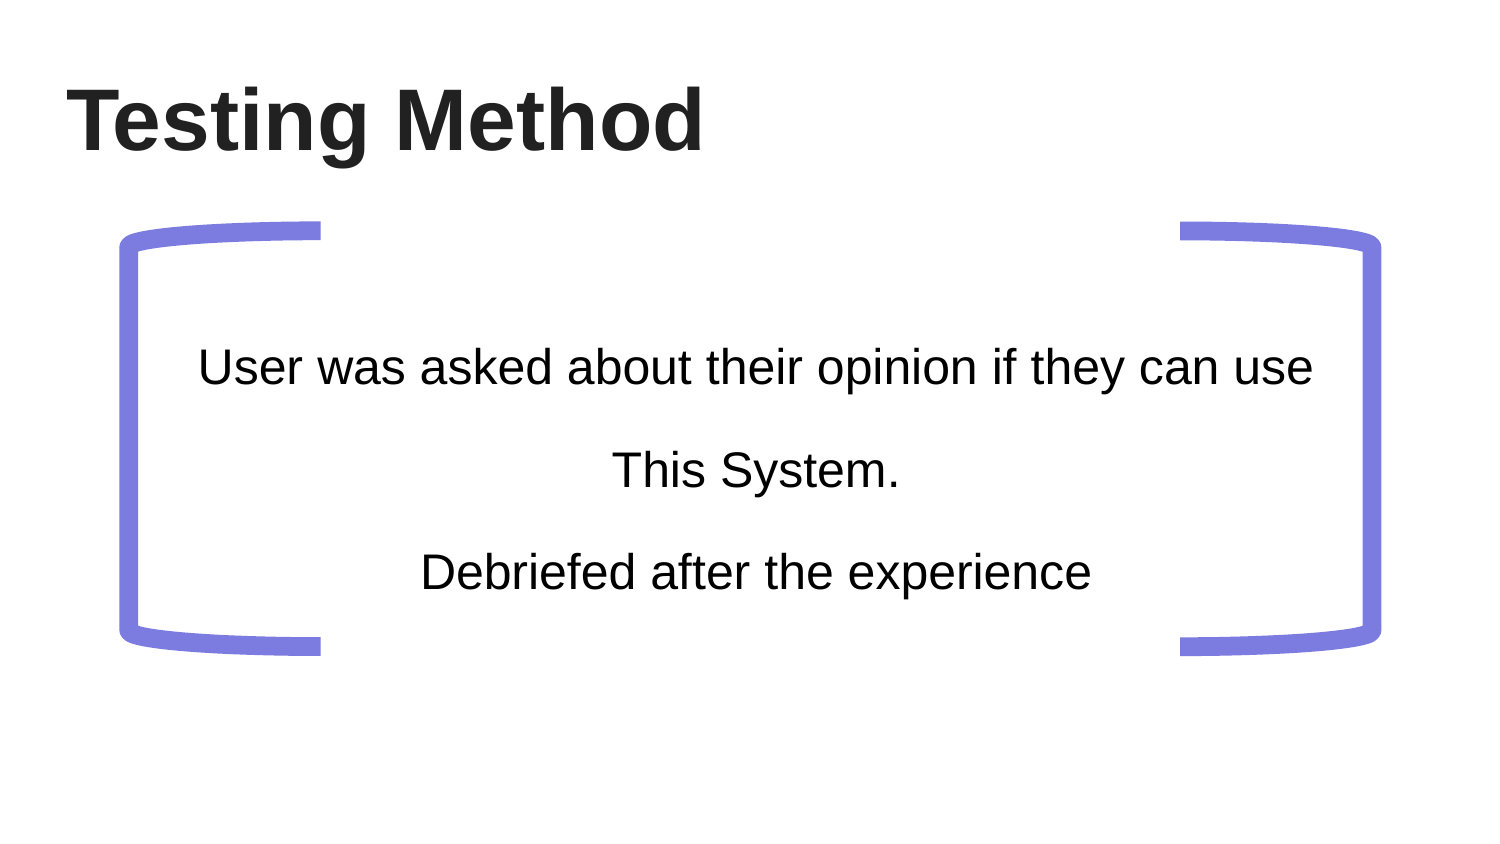

# Testing Method

User was asked about their opinion if they can use
This System.
Debriefed after the experience